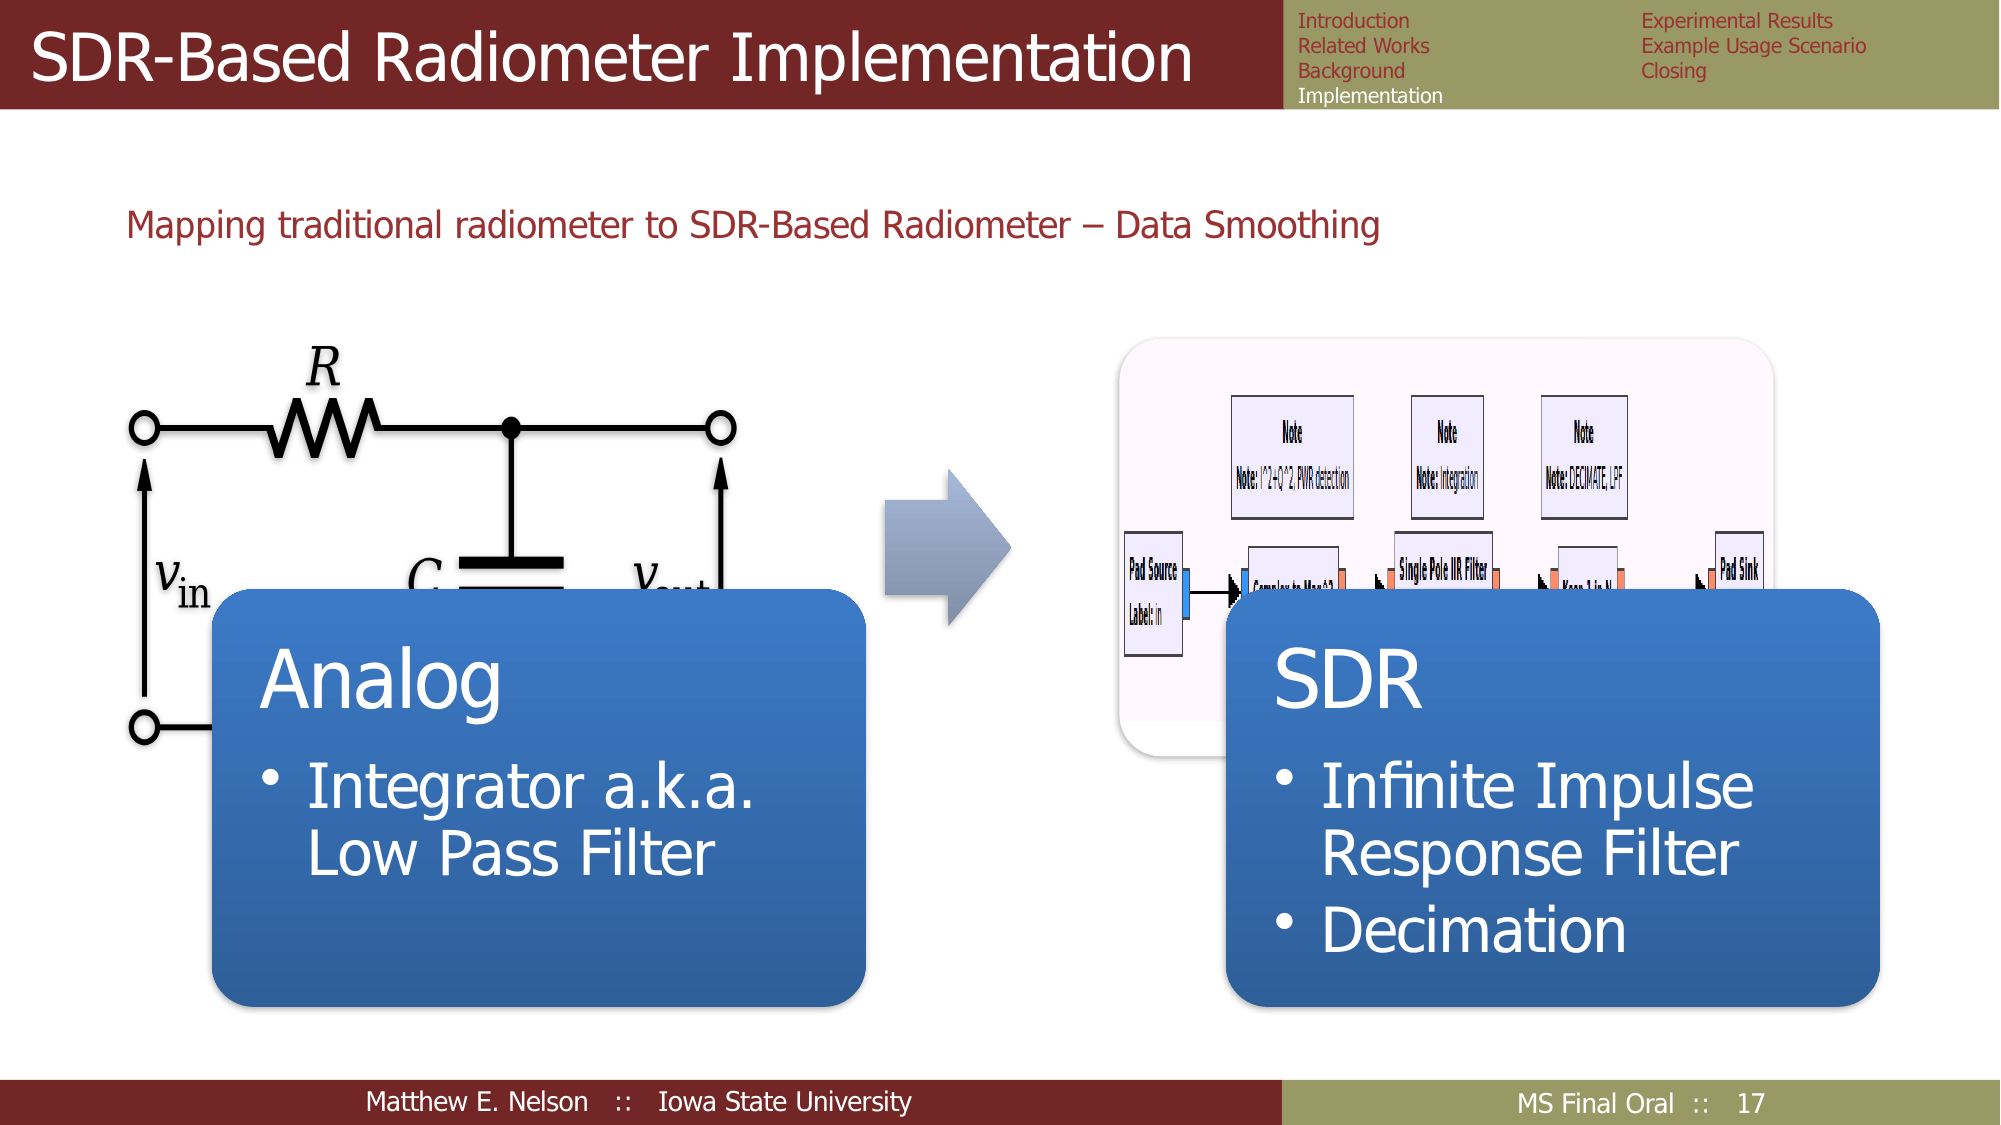

# SDR-Based Radiometer Implementation
Introduction
Related Works
Background
Implementation
Experimental Results
Example Usage Scenario
Closing
Mapping traditional radiometer to SDR-Based Radiometer – Data Smoothing
Analog
Integrator a.k.a. Low Pass Filter

SDR
Infinite Impulse Response Filter
Decimation